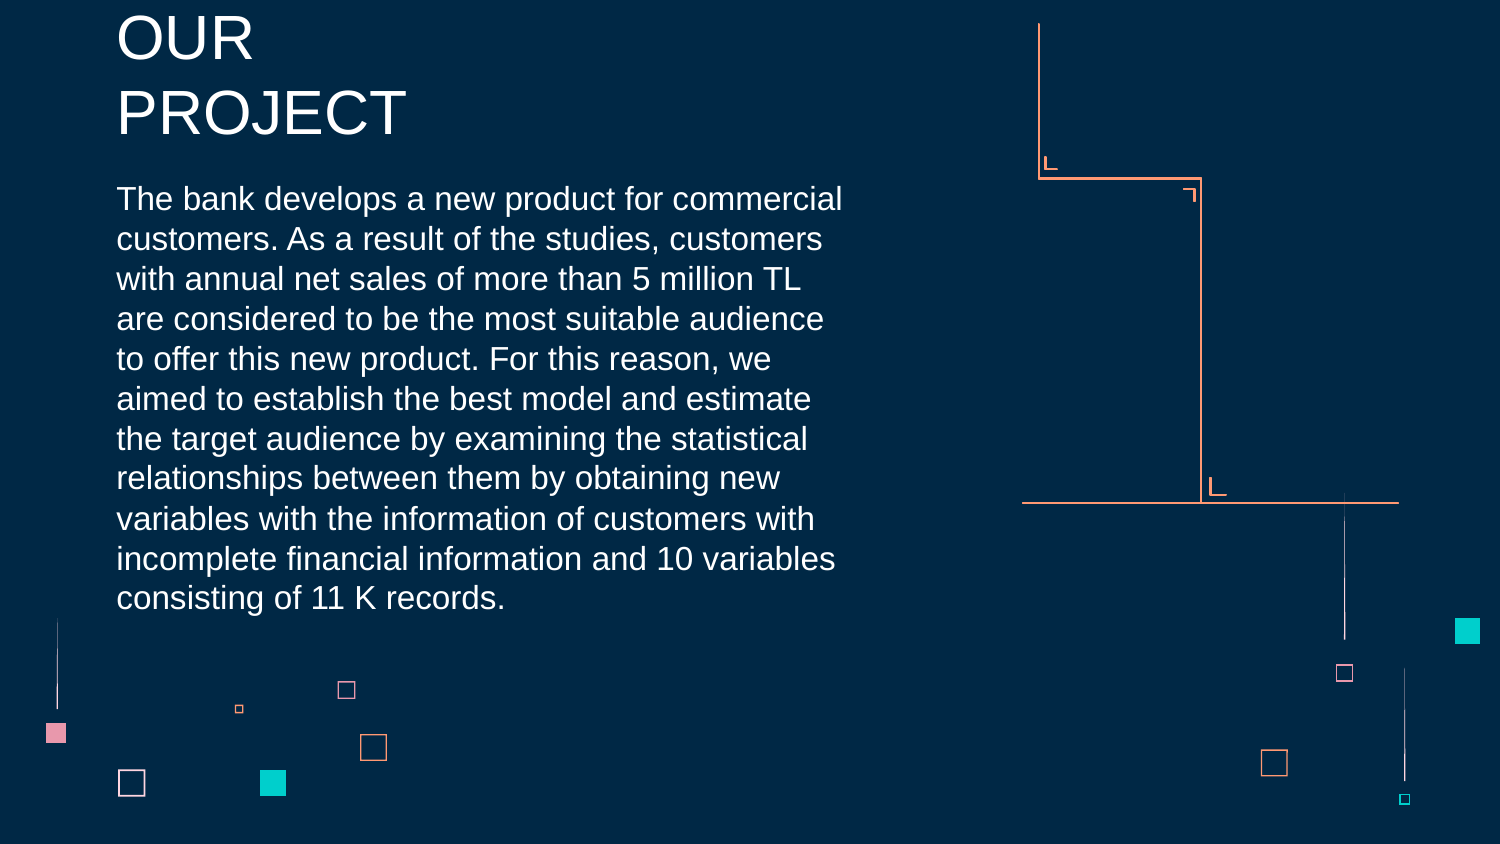

# OUR PROJECT
The bank develops a new product for commercial customers. As a result of the studies, customers with annual net sales of more than 5 million TL are considered to be the most suitable audience to offer this new product. For this reason, we aimed to establish the best model and estimate the target audience by examining the statistical relationships between them by obtaining new variables with the information of customers with incomplete financial information and 10 variables consisting of 11 K records.